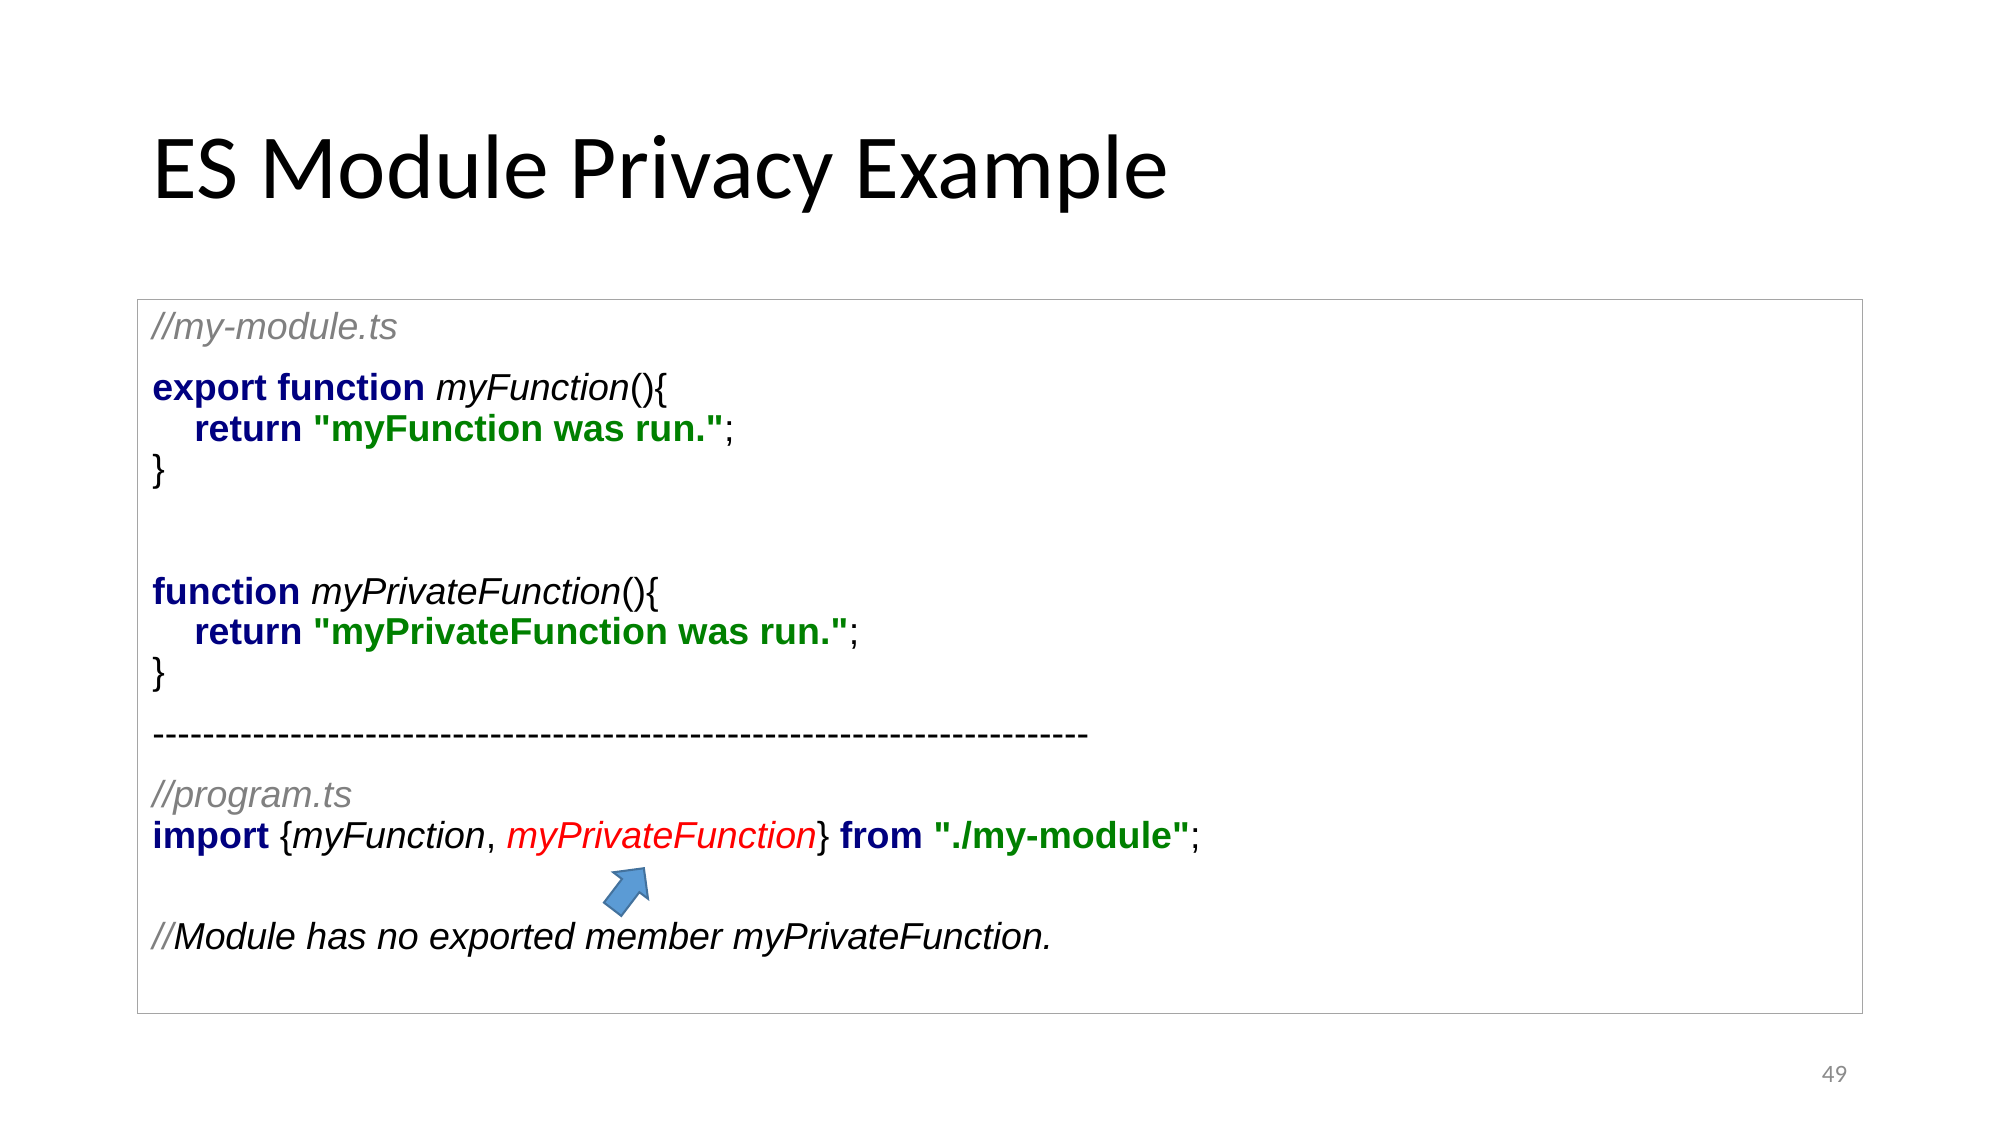

# ES Module Privacy Example
//my-module.ts
export function myFunction(){
    return "myFunction was run.";
}

function myPrivateFunction(){
    return "myPrivateFunction was run.";
}
---------------------------------------------------------------------------
//program.ts
import {myFunction, myPrivateFunction} from "./my-module";
//Module has no exported member myPrivateFunction.

49